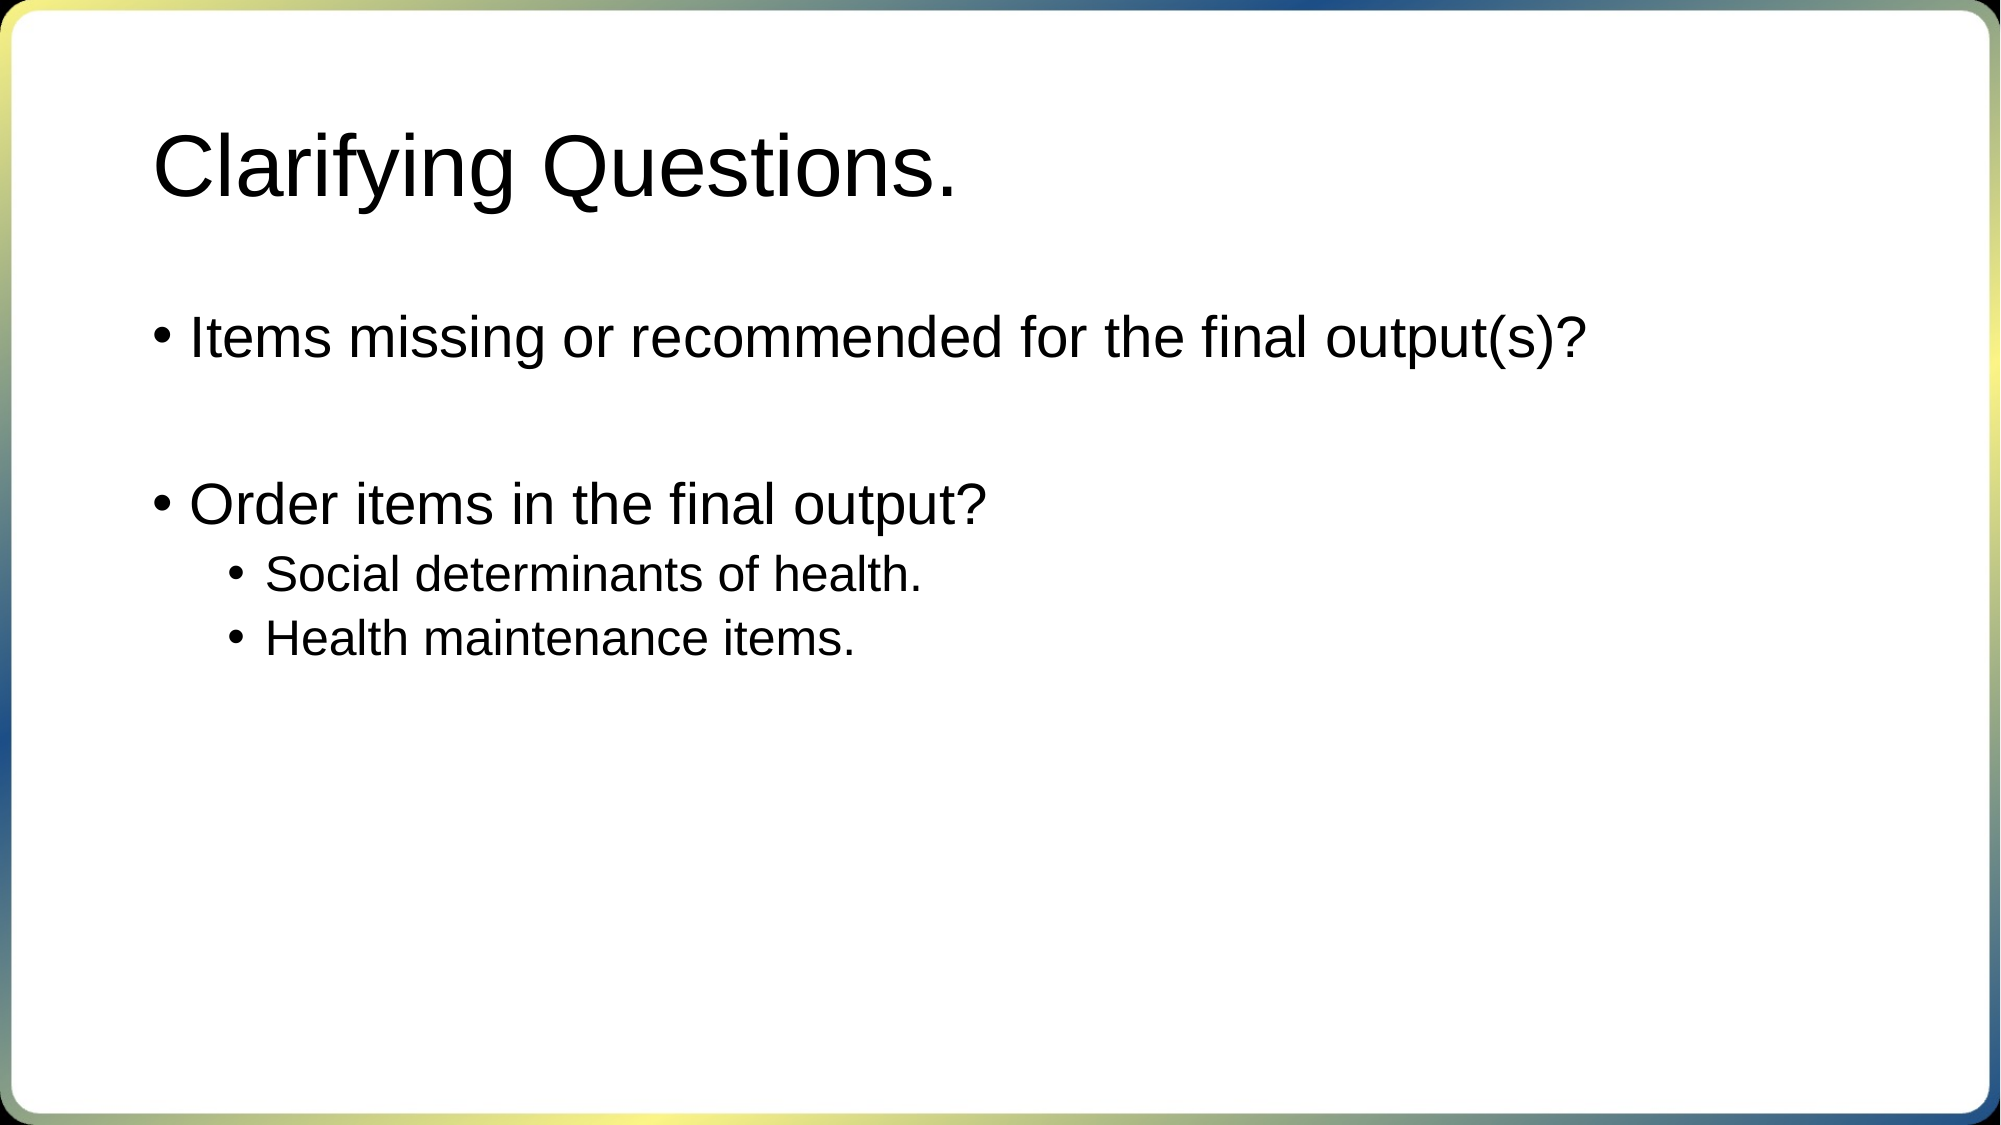

# Clarifying Questions.
Items missing or recommended for the final output(s)?

Order items in the final output?
Social determinants of health.
Health maintenance items.